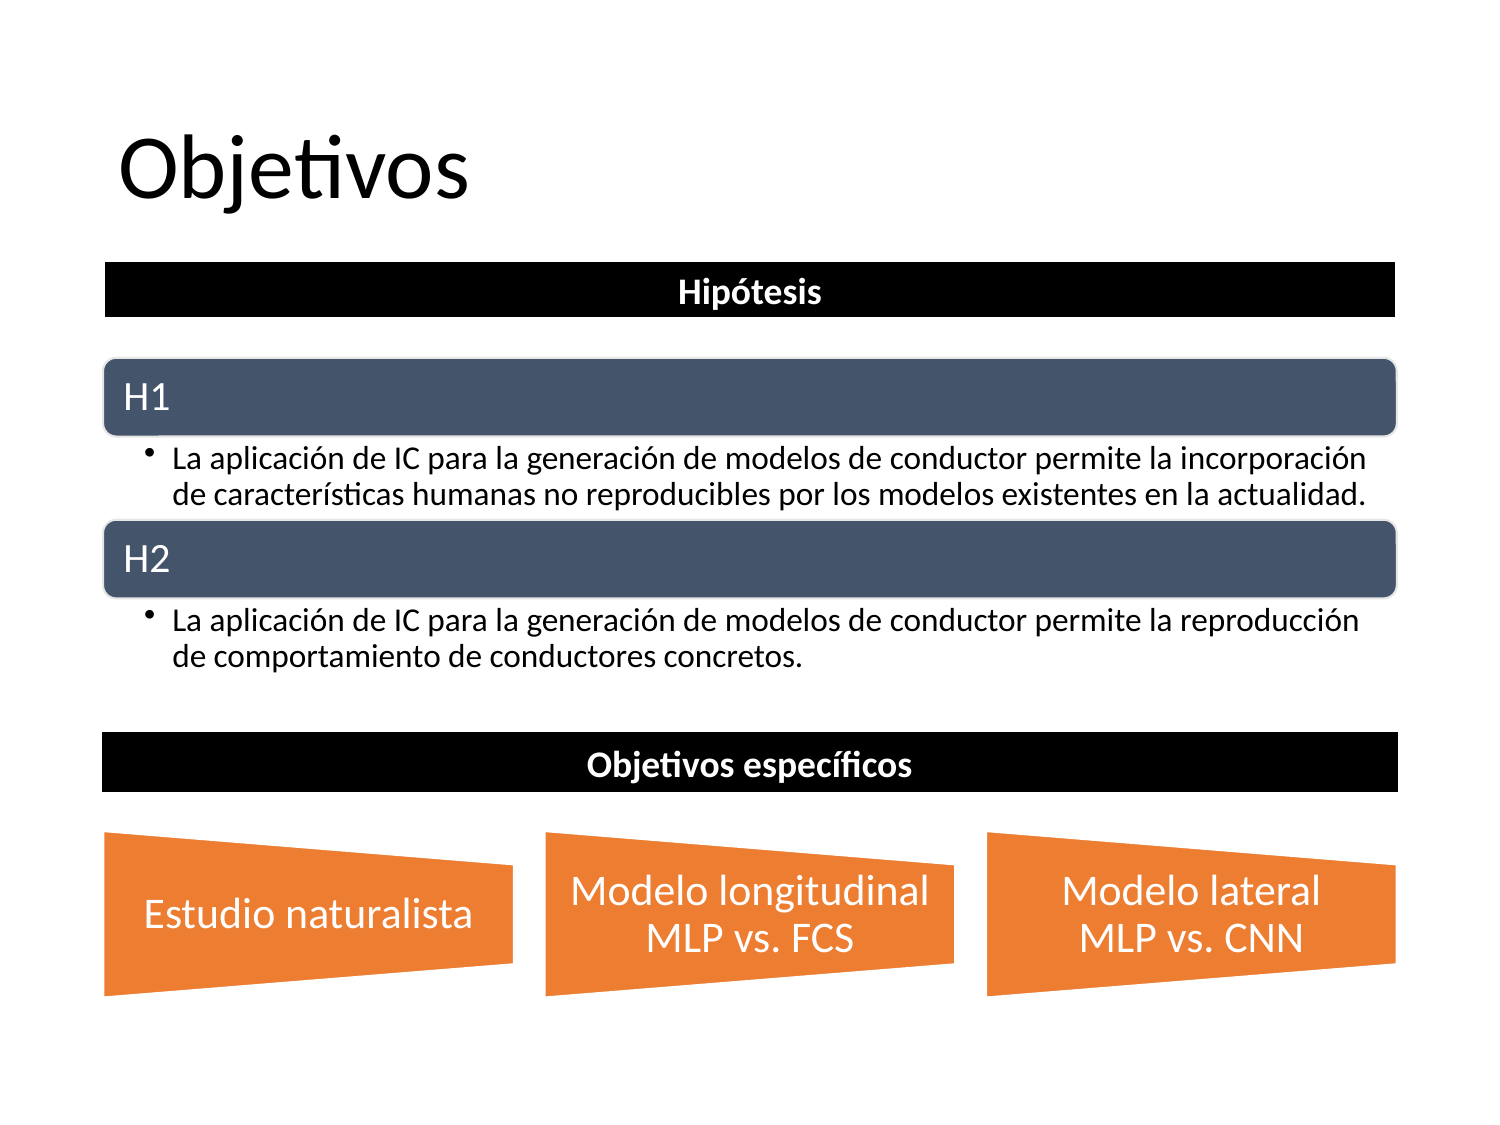

# Objetivos
Hipótesis
H1
La aplicación de IC para la generación de modelos de conductor permite la incorporación de características humanas no reproducibles por los modelos existentes en la actualidad.
H2
La aplicación de IC para la generación de modelos de conductor permite la reproducción de comportamiento de conductores concretos.
Objetivos específicos
Estudio naturalista
Modelo longitudinal
MLP vs. FCS
Modelo lateral
MLP vs. CNN